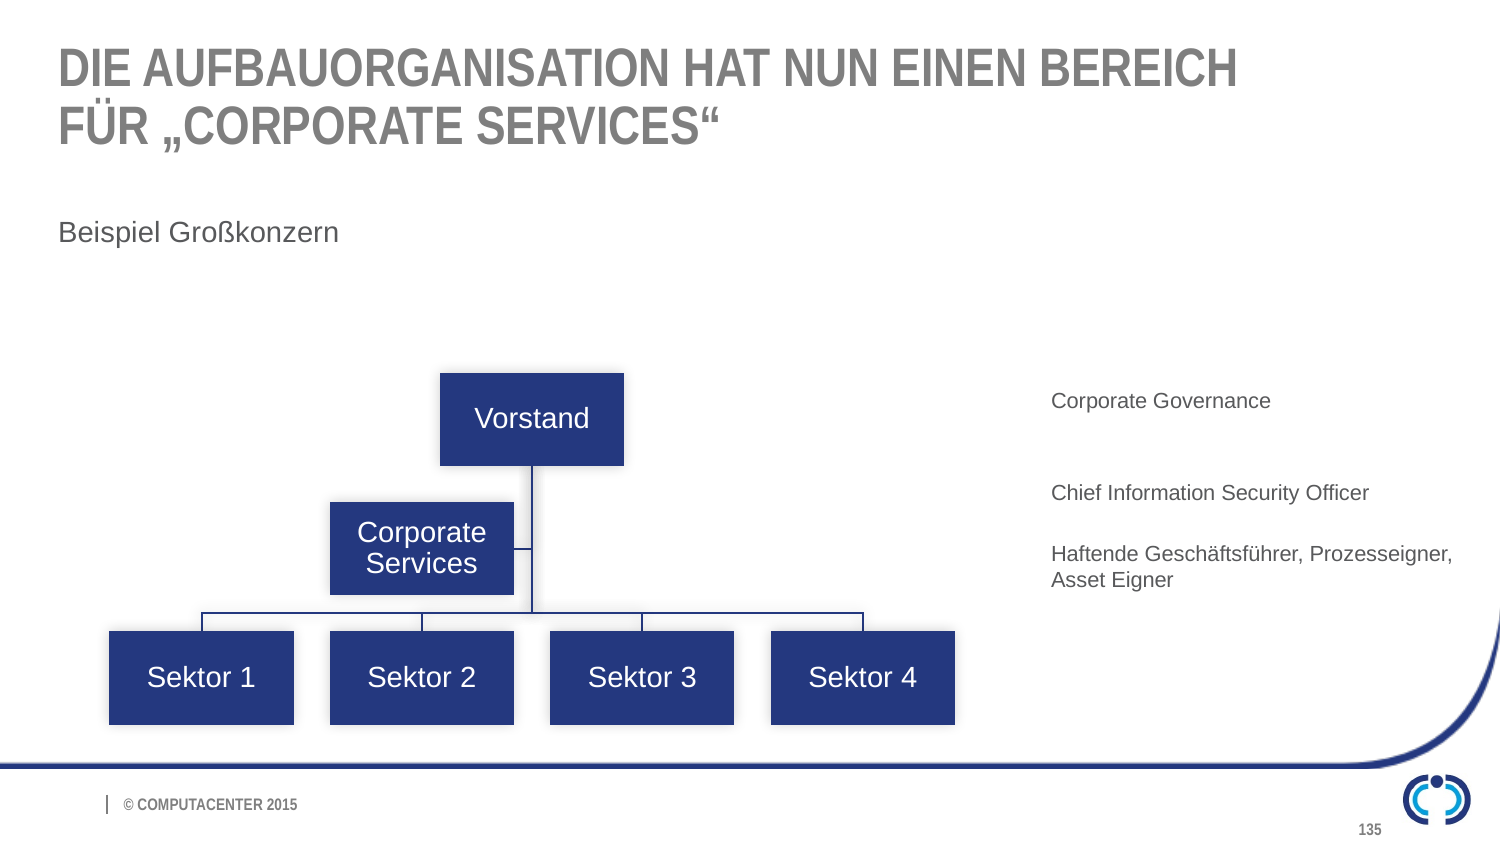

# Die Aufbauorganisation hat nun einen Bereich für „Corporate Services“
Beispiel Großkonzern
Vorstand
Sektor 1
Sektor 2
Sektor 3
Sektor 4
Corporate Services
Corporate Governance

Chief Information Security Officer

Haftende Geschäftsführer, Prozesseigner, Asset Eigner

135